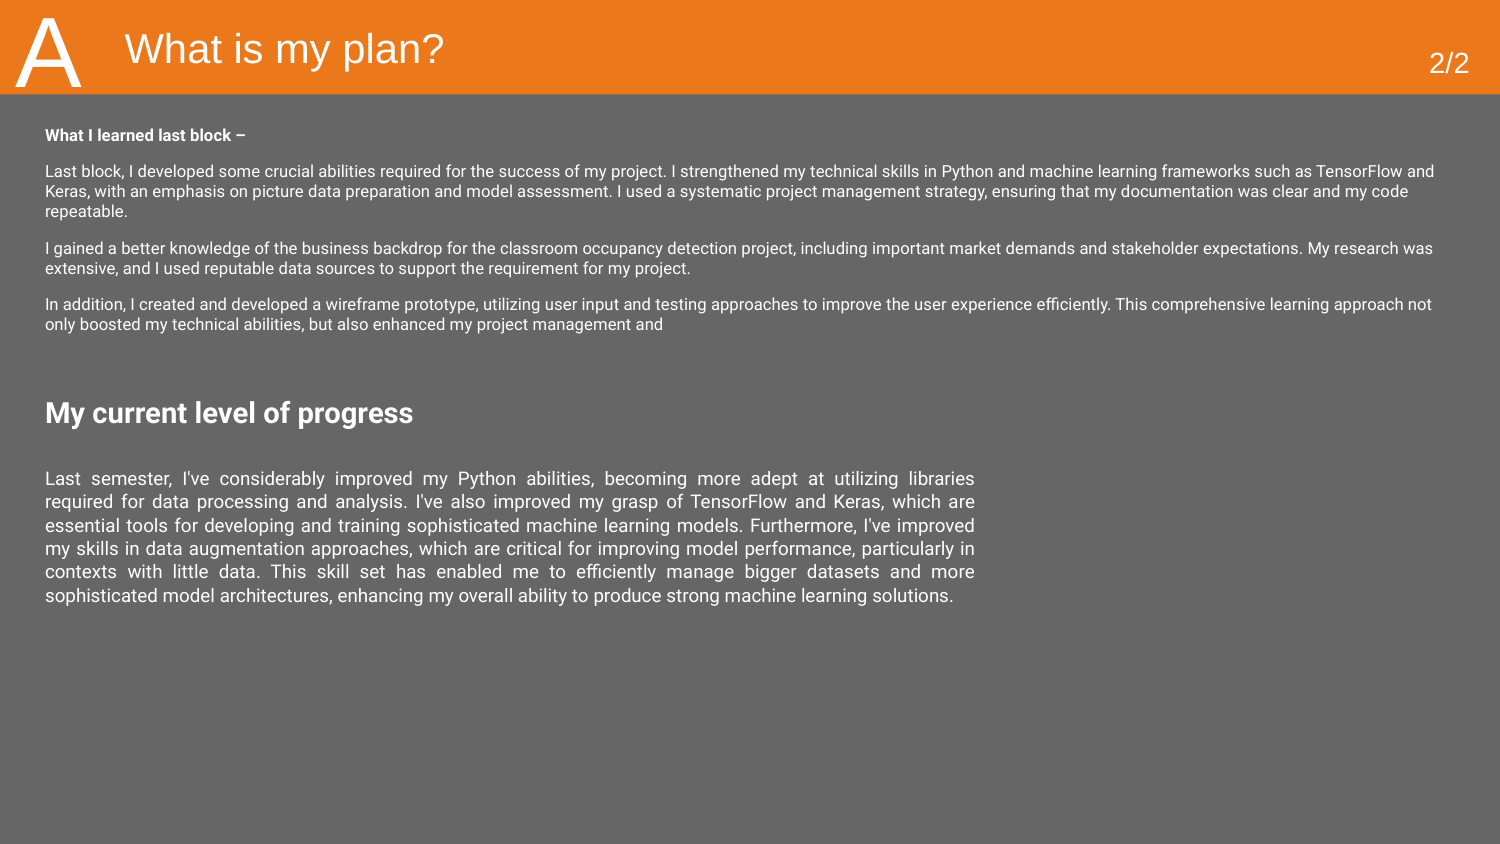

A
# What is my plan?
2/2
What I learned last block –
Last block, I developed some crucial abilities required for the success of my project. I strengthened my technical skills in Python and machine learning frameworks such as TensorFlow and Keras, with an emphasis on picture data preparation and model assessment. I used a systematic project management strategy, ensuring that my documentation was clear and my code repeatable.
I gained a better knowledge of the business backdrop for the classroom occupancy detection project, including important market demands and stakeholder expectations. My research was extensive, and I used reputable data sources to support the requirement for my project.
In addition, I created and developed a wireframe prototype, utilizing user input and testing approaches to improve the user experience efficiently. This comprehensive learning approach not only boosted my technical abilities, but also enhanced my project management and

My current level of progress

Last semester, I've considerably improved my Python abilities, becoming more adept at utilizing libraries required for data processing and analysis. I've also improved my grasp of TensorFlow and Keras, which are essential tools for developing and training sophisticated machine learning models. Furthermore, I've improved my skills in data augmentation approaches, which are critical for improving model performance, particularly in contexts with little data. This skill set has enabled me to efficiently manage bigger datasets and more sophisticated model architectures, enhancing my overall ability to produce strong machine learning solutions.